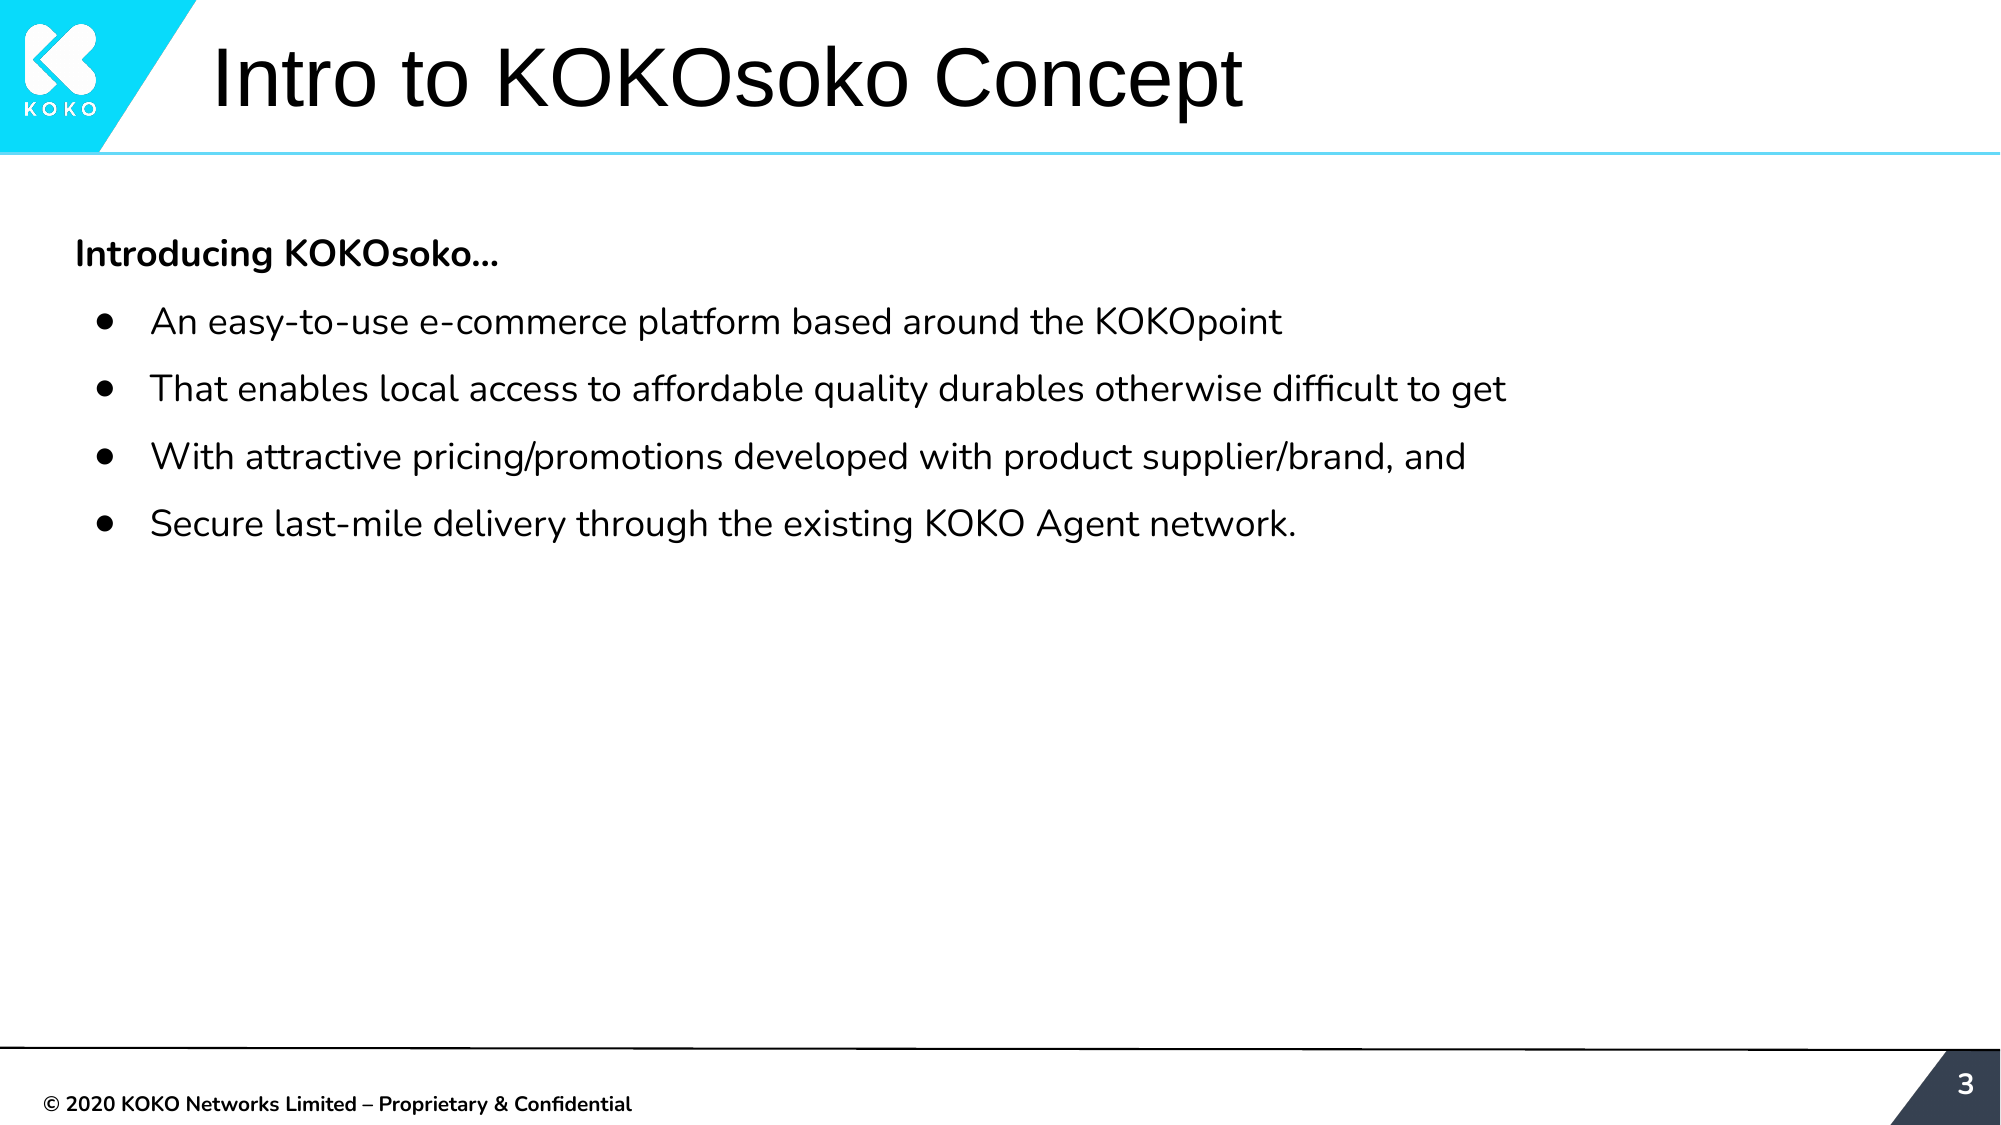

# Intro to KOKOsoko Concept
Introducing KOKOsoko...
An easy-to-use e-commerce platform based around the KOKOpoint
That enables local access to affordable quality durables otherwise difficult to get
With attractive pricing/promotions developed with product supplier/brand, and
Secure last-mile delivery through the existing KOKO Agent network.

3